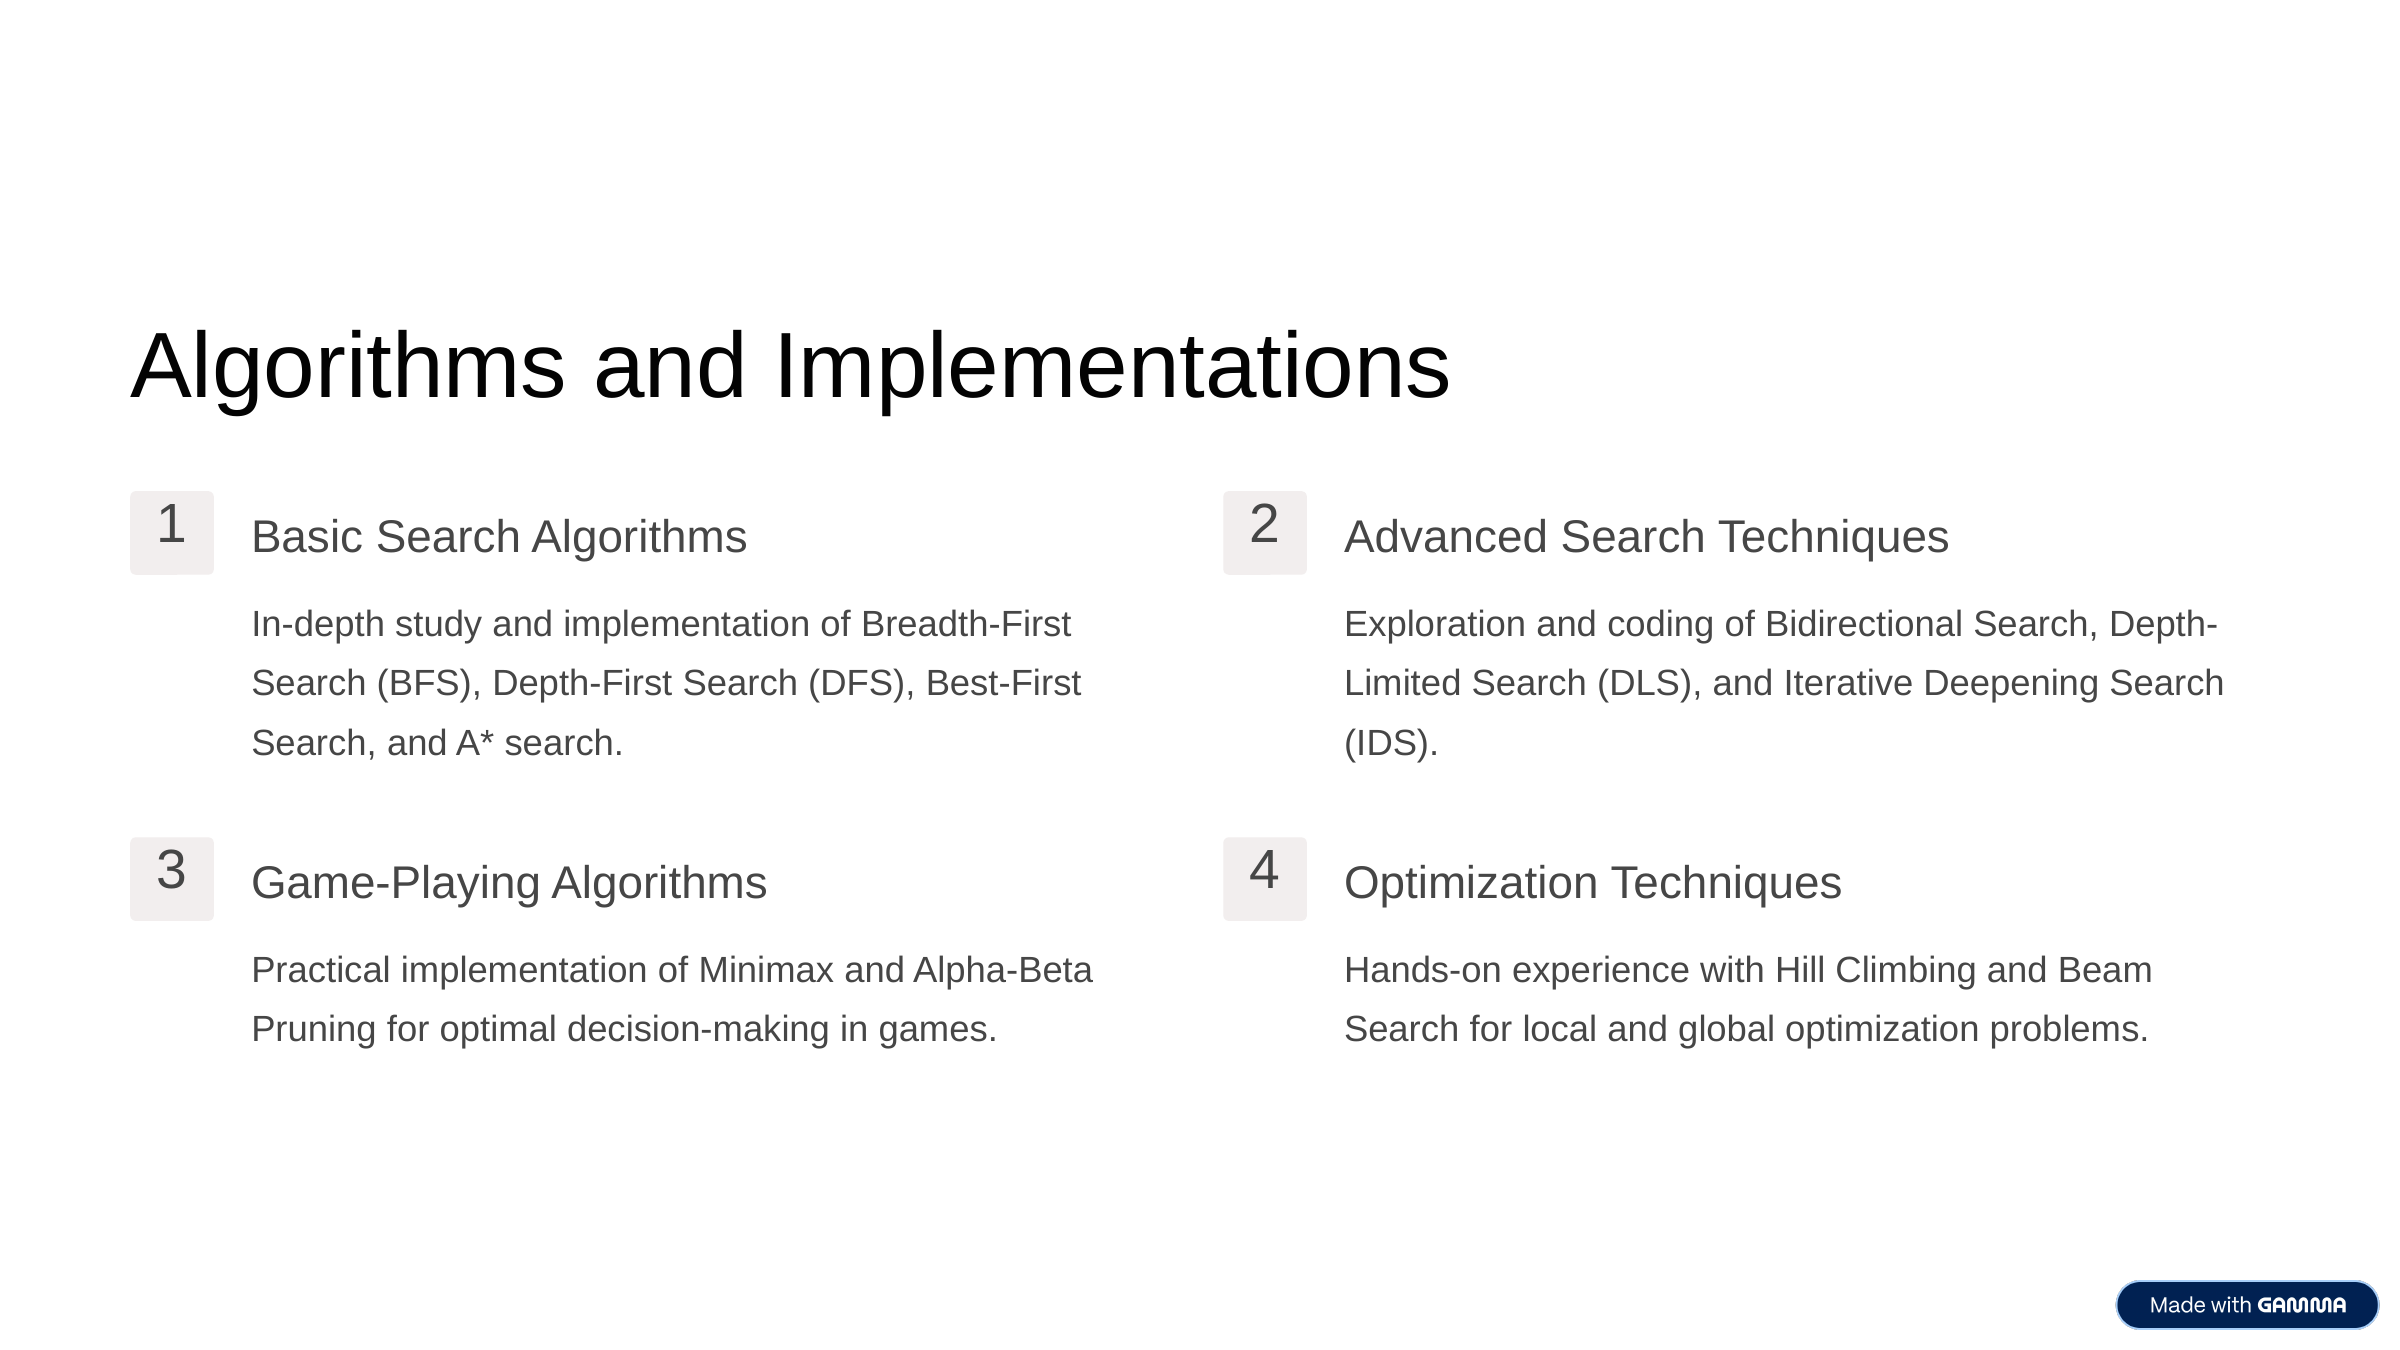

Algorithms and Implementations

1
2
Basic Search Algorithms
Advanced Search Techniques
In-depth study and implementation of Breadth-First Search (BFS), Depth-First Search (DFS), Best-First Search, and A* search.
Exploration and coding of Bidirectional Search, Depth-Limited Search (DLS), and Iterative Deepening Search (IDS).

3
4
Game-Playing Algorithms
Optimization Techniques
Practical implementation of Minimax and Alpha-Beta Pruning for optimal decision-making in games.
Hands-on experience with Hill Climbing and Beam Search for local and global optimization problems.